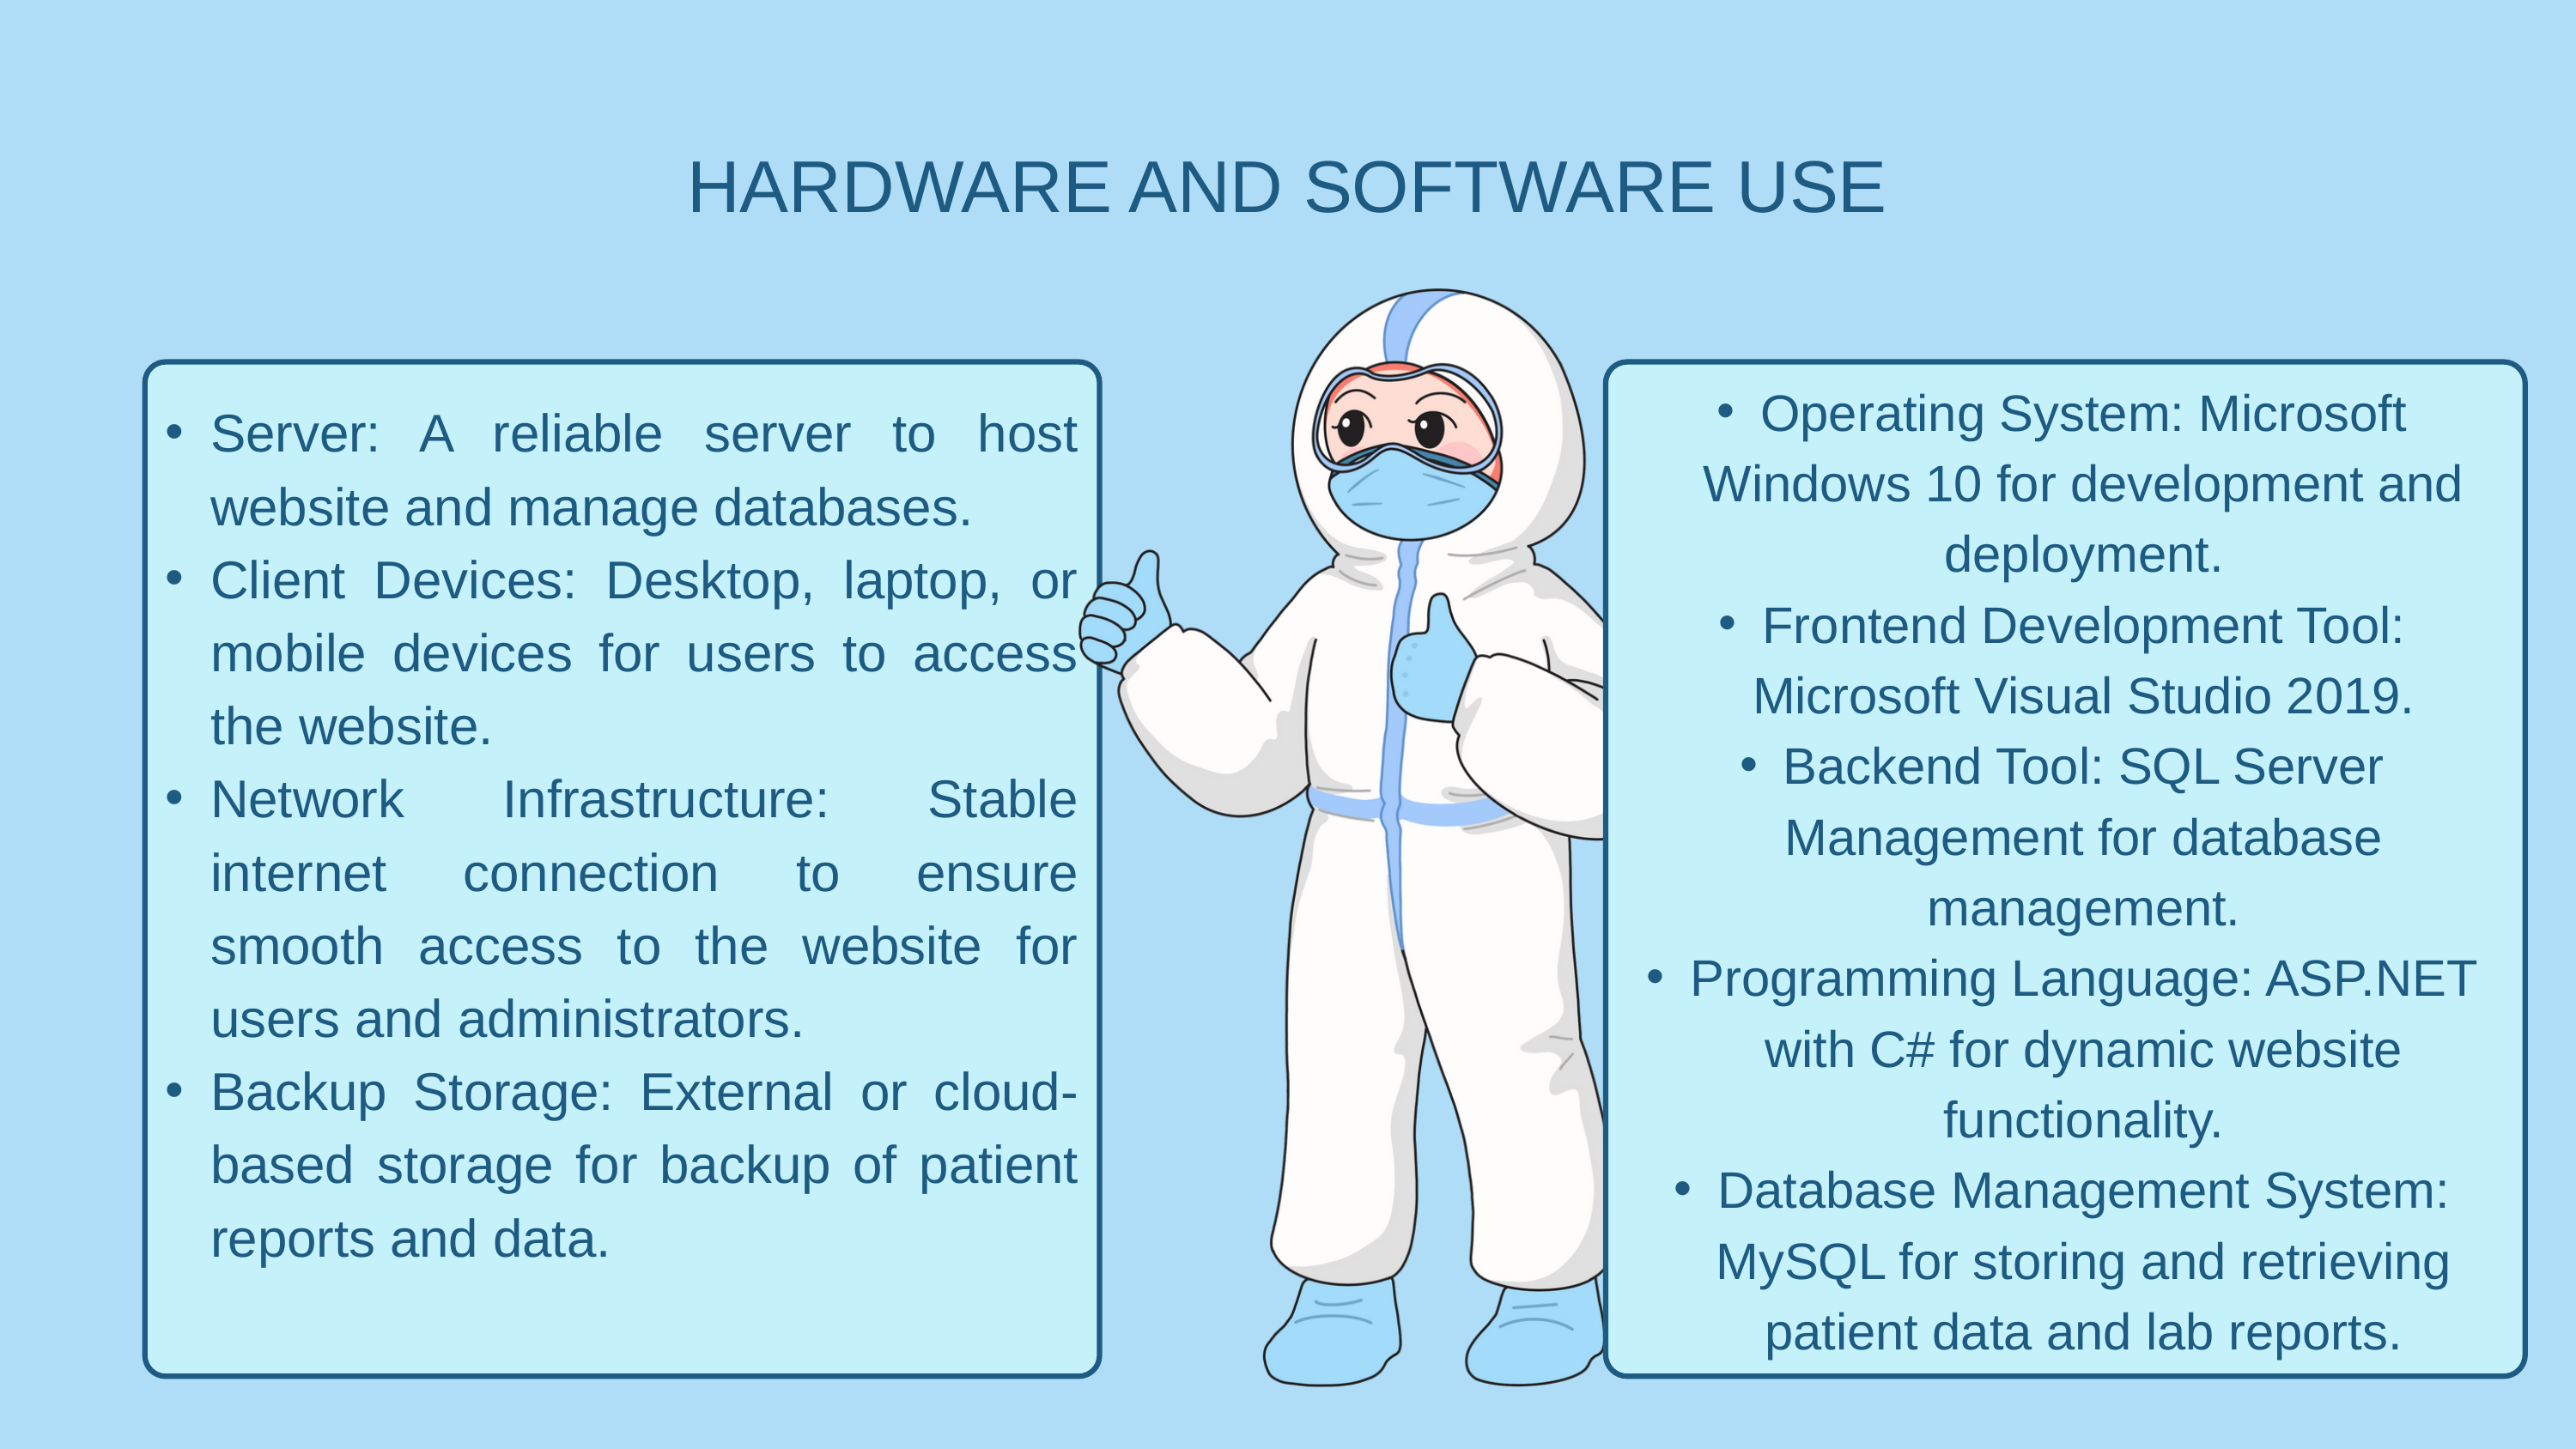

HARDWARE AND SOFTWARE USE

Operating System: Microsoft Windows 10 for development and deployment.
Frontend Development Tool: Microsoft Visual Studio 2019.
Backend Tool: SQL Server Management for database management.
Programming Language: ASP.NET with C# for dynamic website functionality.
Database Management System: MySQL for storing and retrieving patient data and lab reports.
Server: A reliable server to host website and manage databases.
Client Devices: Desktop, laptop, or mobile devices for users to access the website.
Network Infrastructure: Stable internet connection to ensure smooth access to the website for users and administrators.
Backup Storage: External or cloud-based storage for backup of patient reports and data.